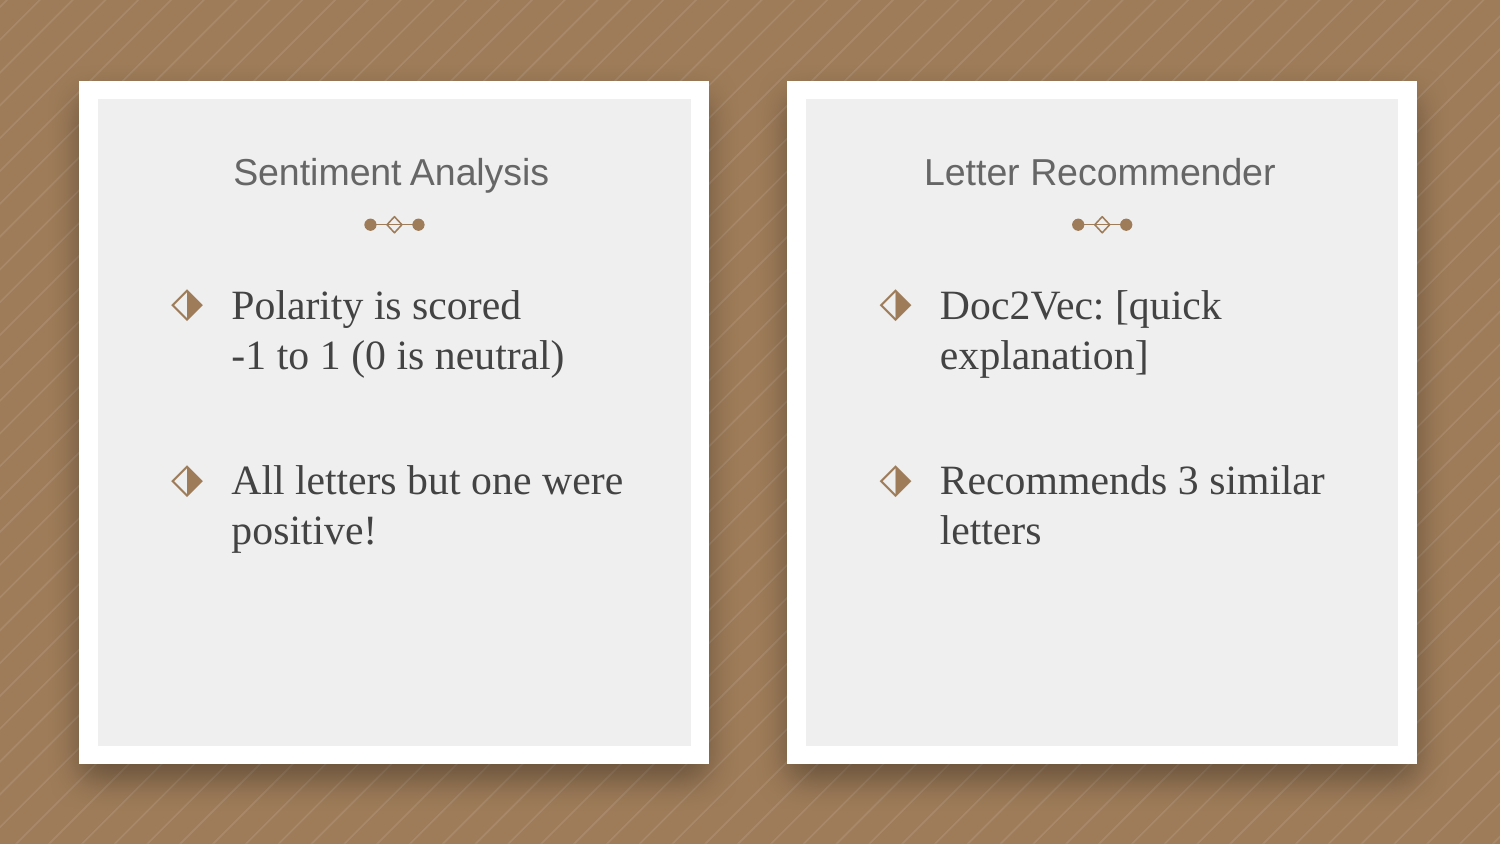

# Sentiment Analysis
Letter Recommender
Polarity is scored
-1 to 1 (0 is neutral)

All letters but one were positive!
Doc2Vec: [quick explanation]

Recommends 3 similar letters